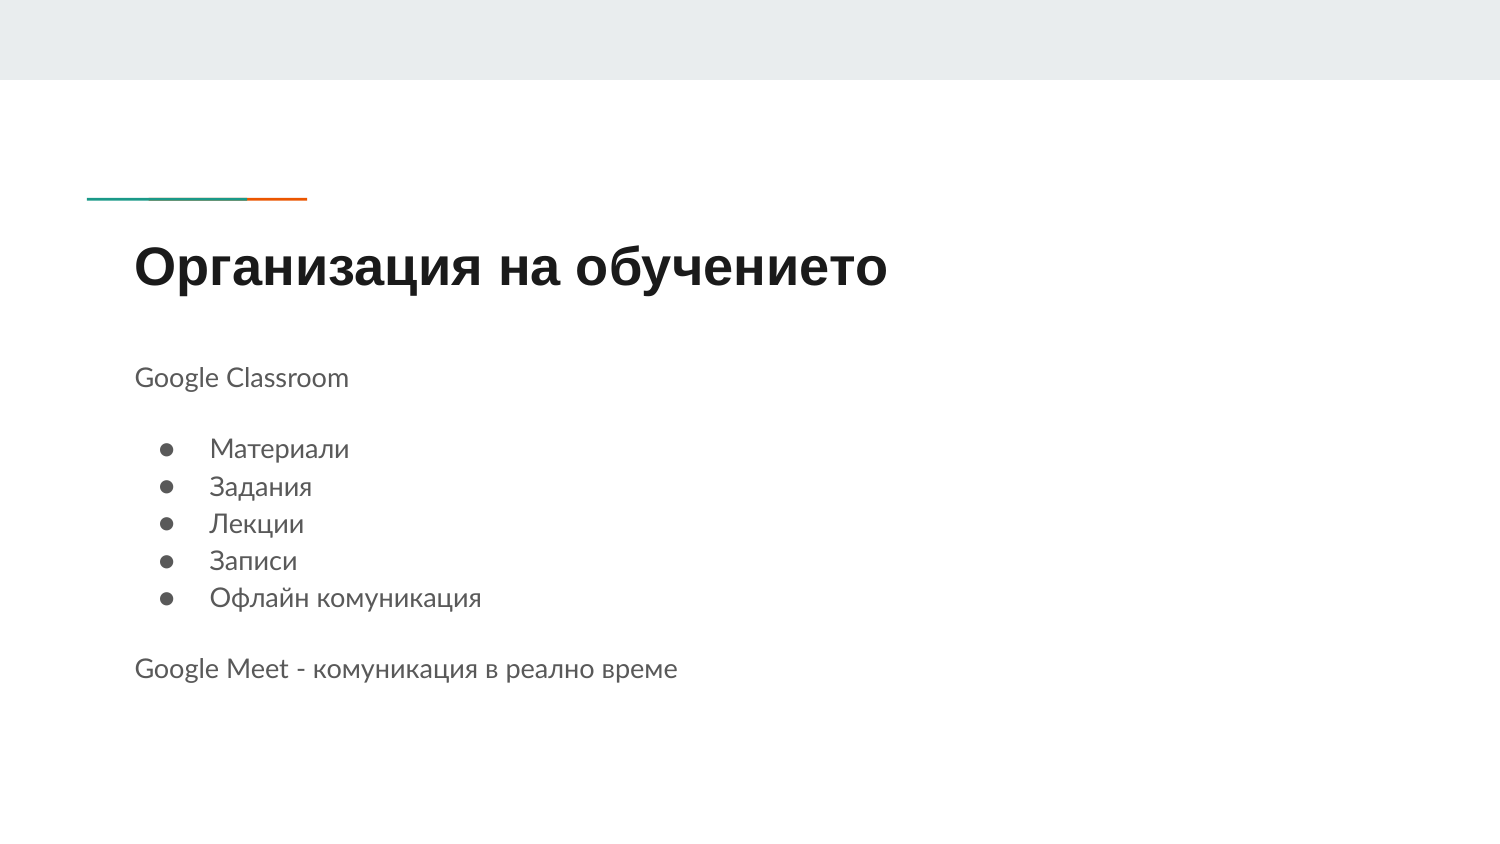

# Организация на обучението
Google Classroom
Материали
Задания
Лекции
Записи
Офлайн комуникация
Google Meet - комуникация в реално време